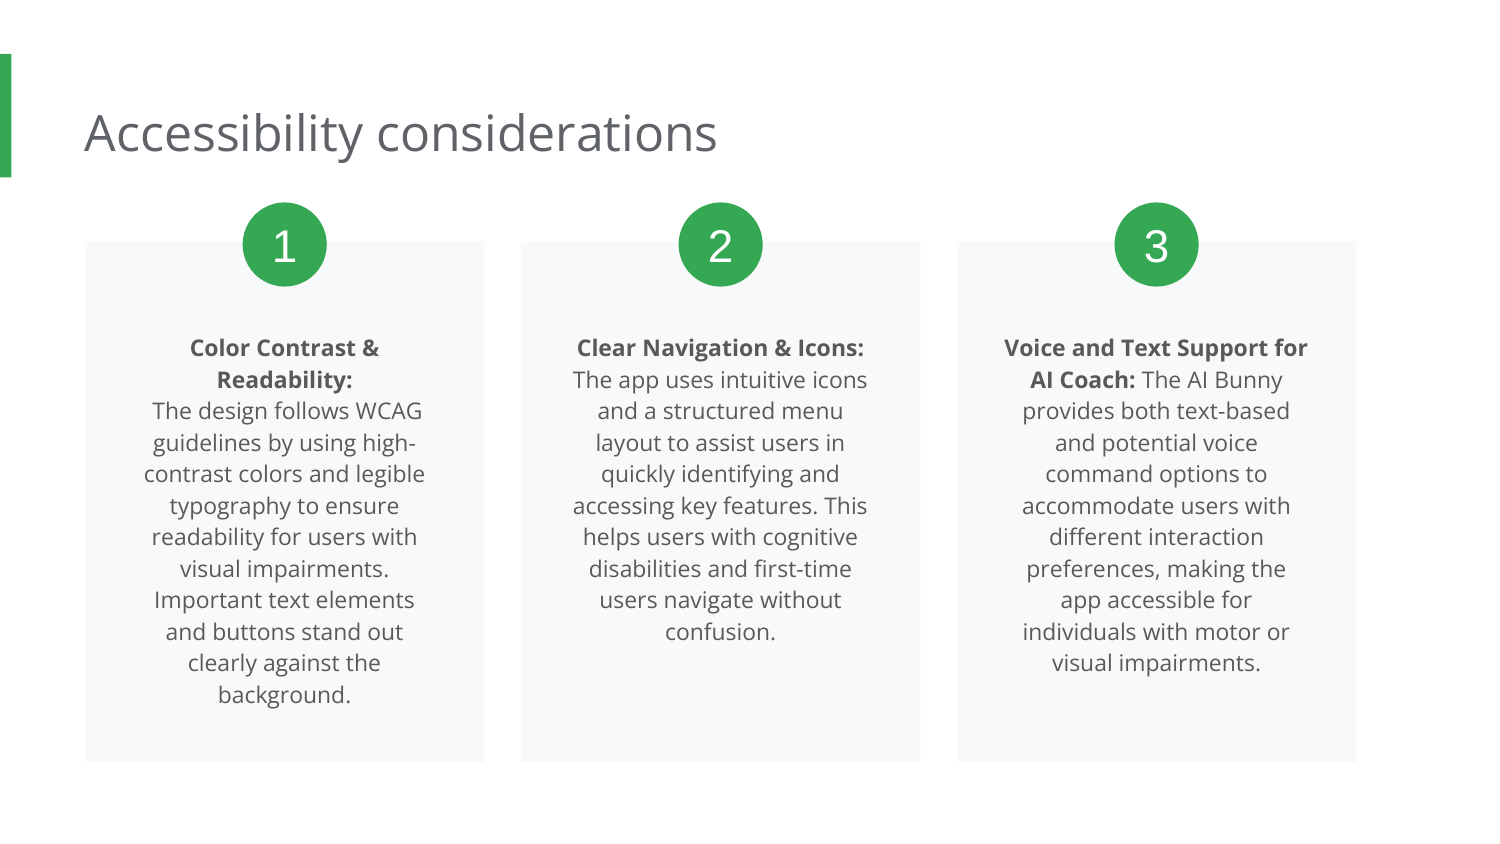

Accessibility considerations
1
2
3

Color Contrast & Readability:
 The design follows WCAG guidelines by using high-contrast colors and legible typography to ensure readability for users with visual impairments. Important text elements and buttons stand out clearly against the background.
Clear Navigation & Icons: The app uses intuitive icons and a structured menu layout to assist users in quickly identifying and accessing key features. This helps users with cognitive disabilities and first-time users navigate without confusion.
Voice and Text Support for AI Coach: The AI Bunny provides both text-based and potential voice command options to accommodate users with different interaction preferences, making the app accessible for individuals with motor or visual impairments.